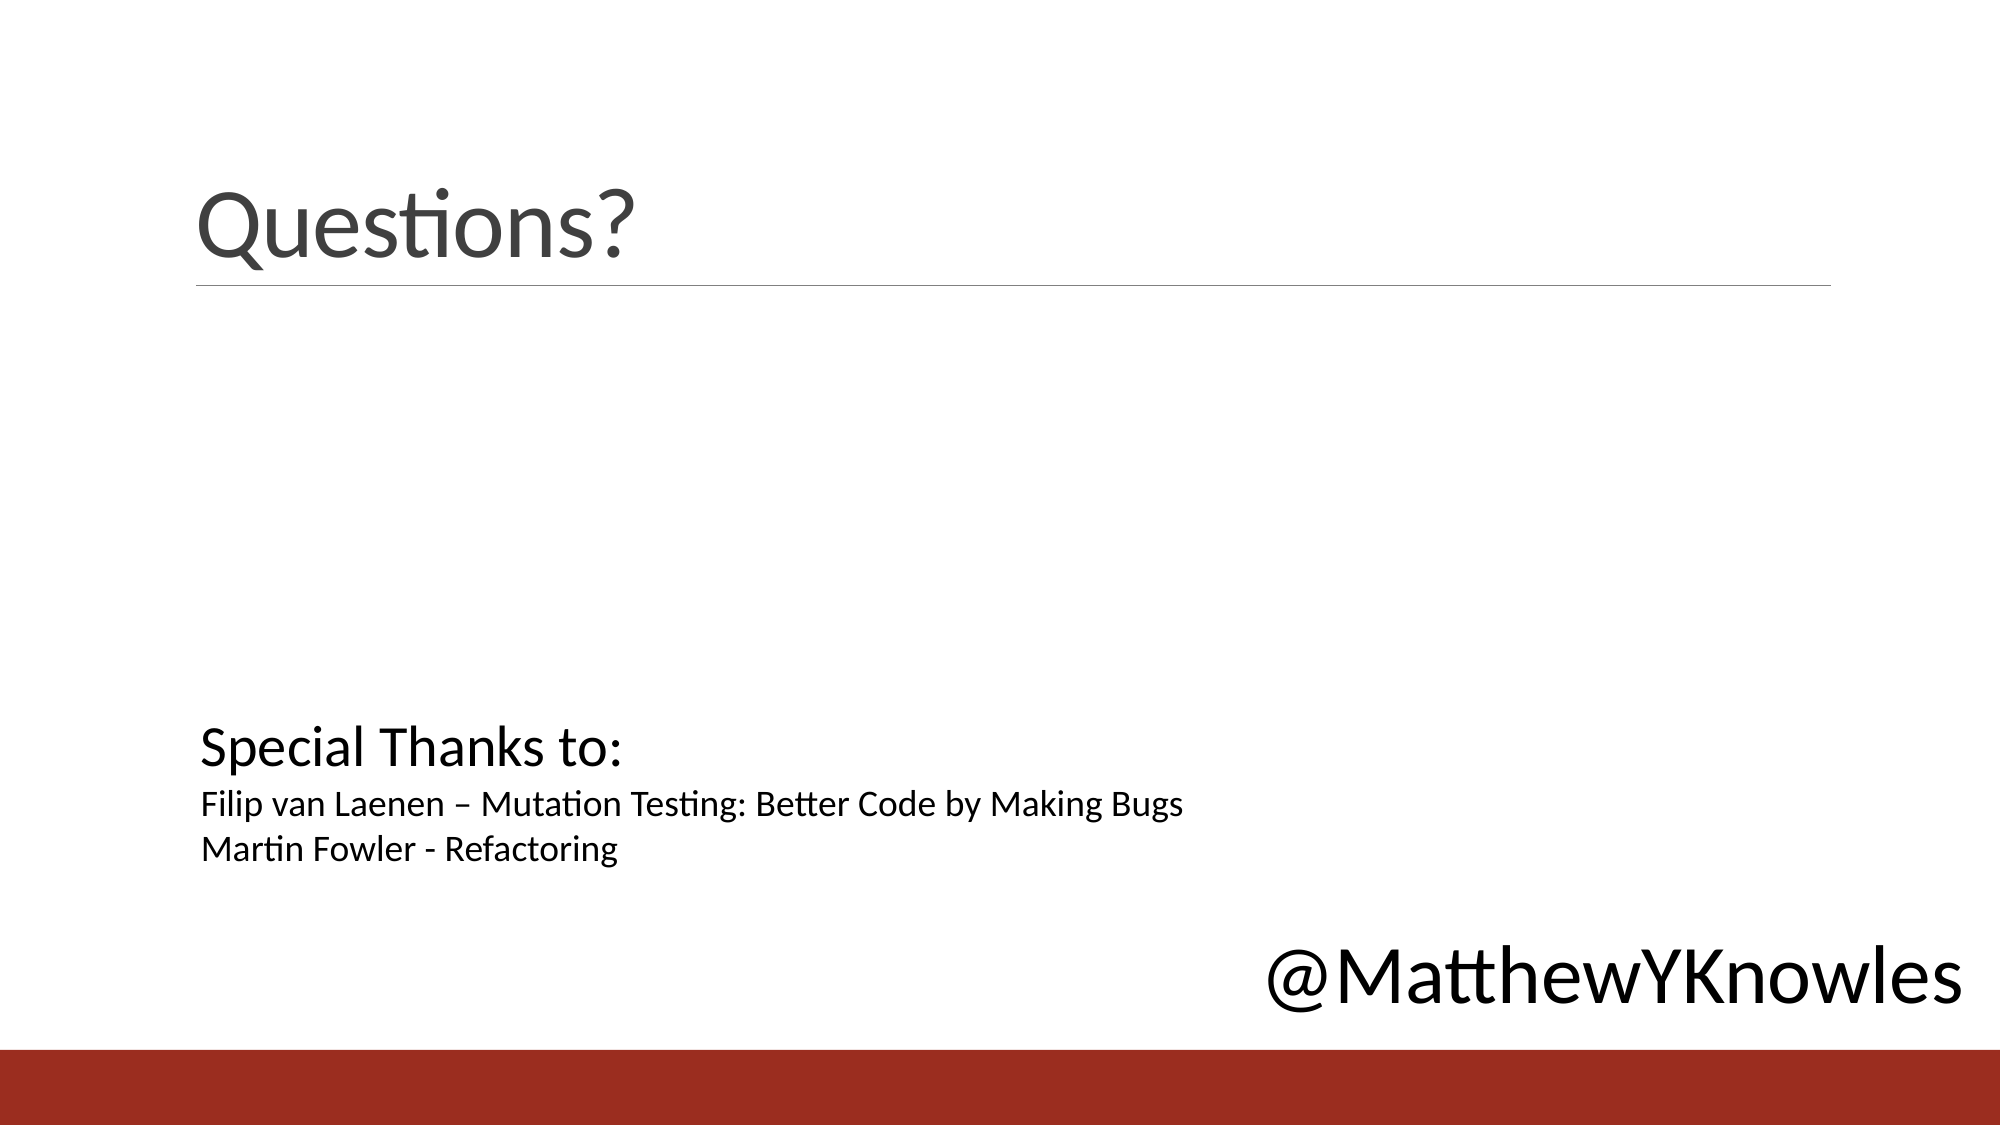

# Questions?
Special Thanks to:
Filip van Laenen – Mutation Testing: Better Code by Making Bugs
Martin Fowler - Refactoring
@MatthewYKnowles